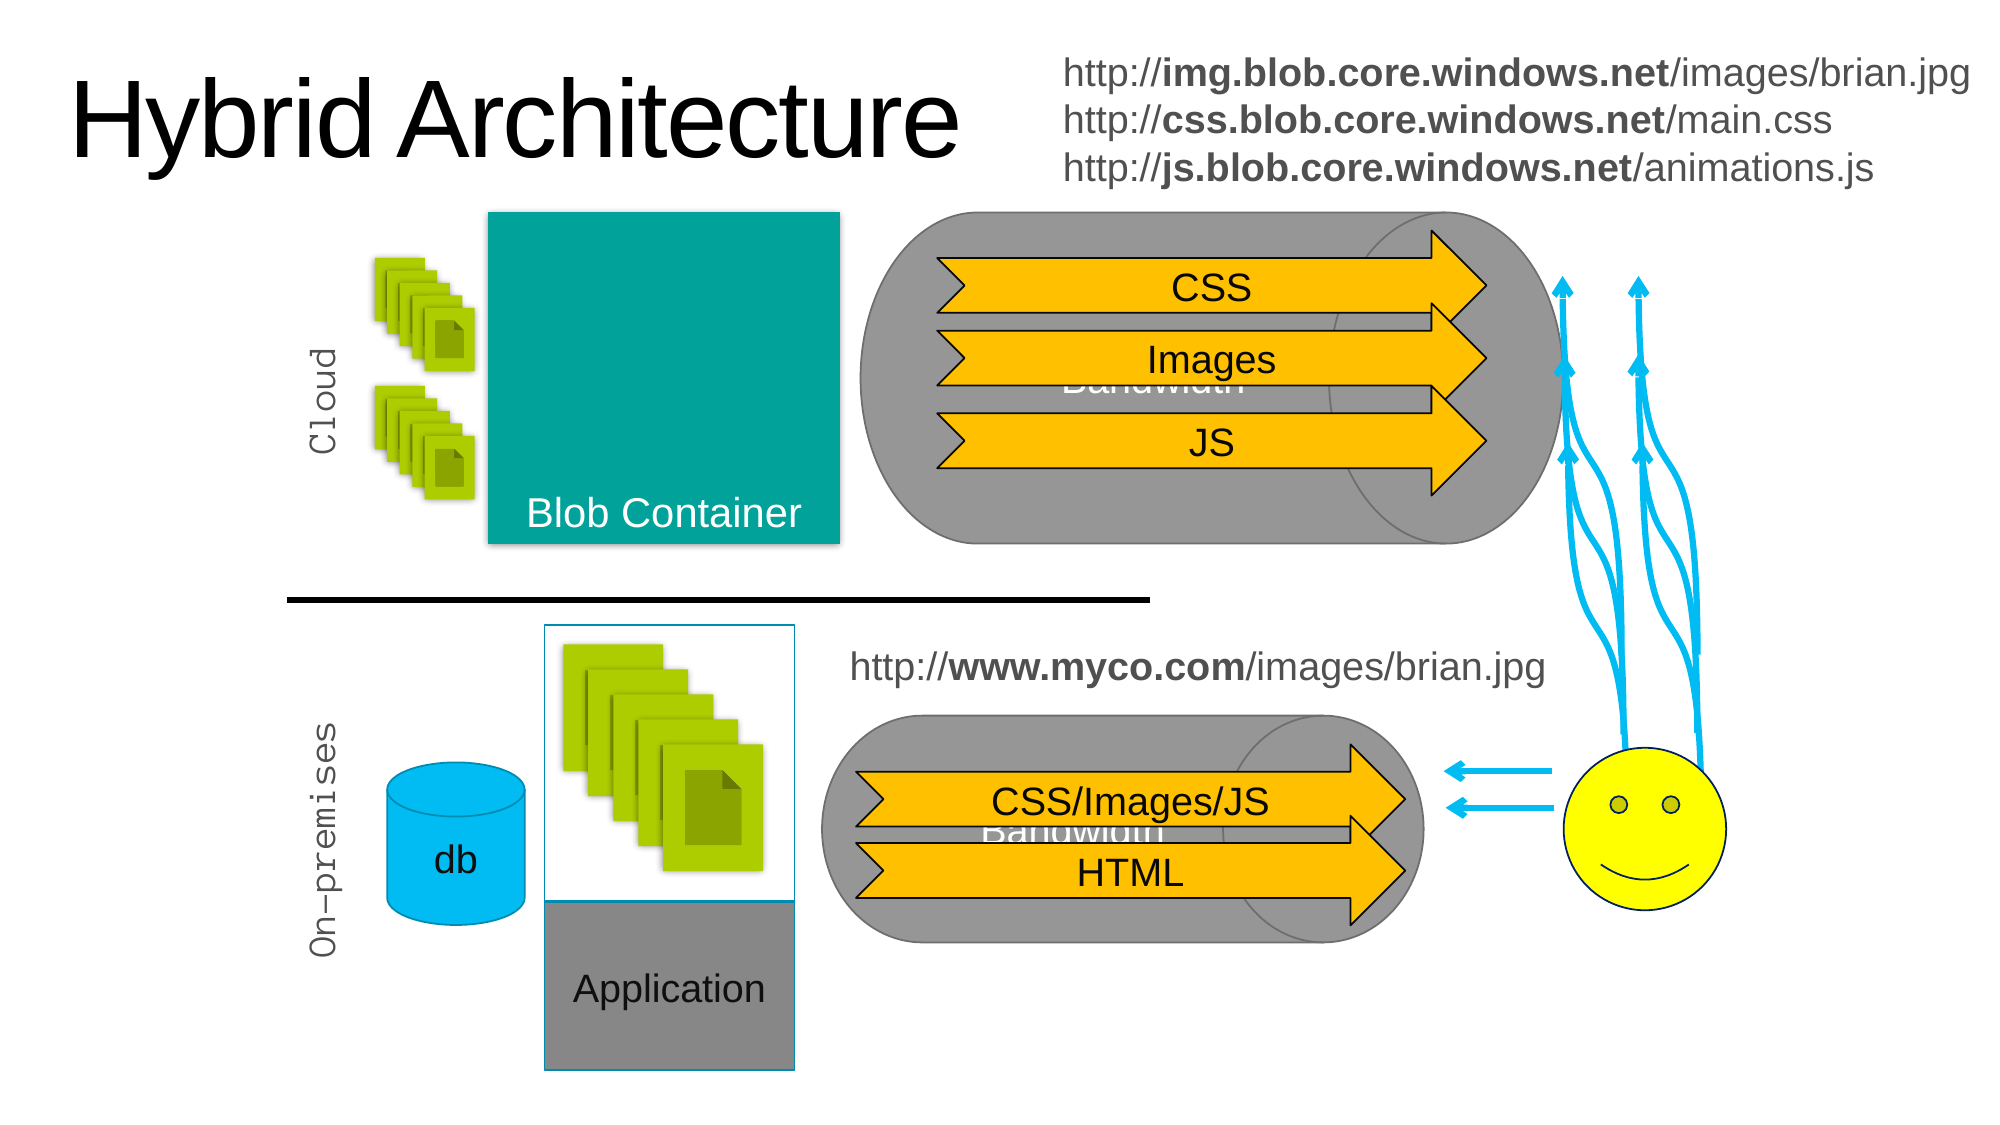

http://img.blob.core.windows.net/images/brian.jpg
http://css.blob.core.windows.net/main.css
http://js.blob.core.windows.net/animations.js
# Hybrid Architecture
Cloud
Blob Container
Bandwidth
CSS

Images

JS
On-premises

http://www.myco.com/images/brian.jpg

Bandwidth
CSS/Images/JS

db
HTML
Application